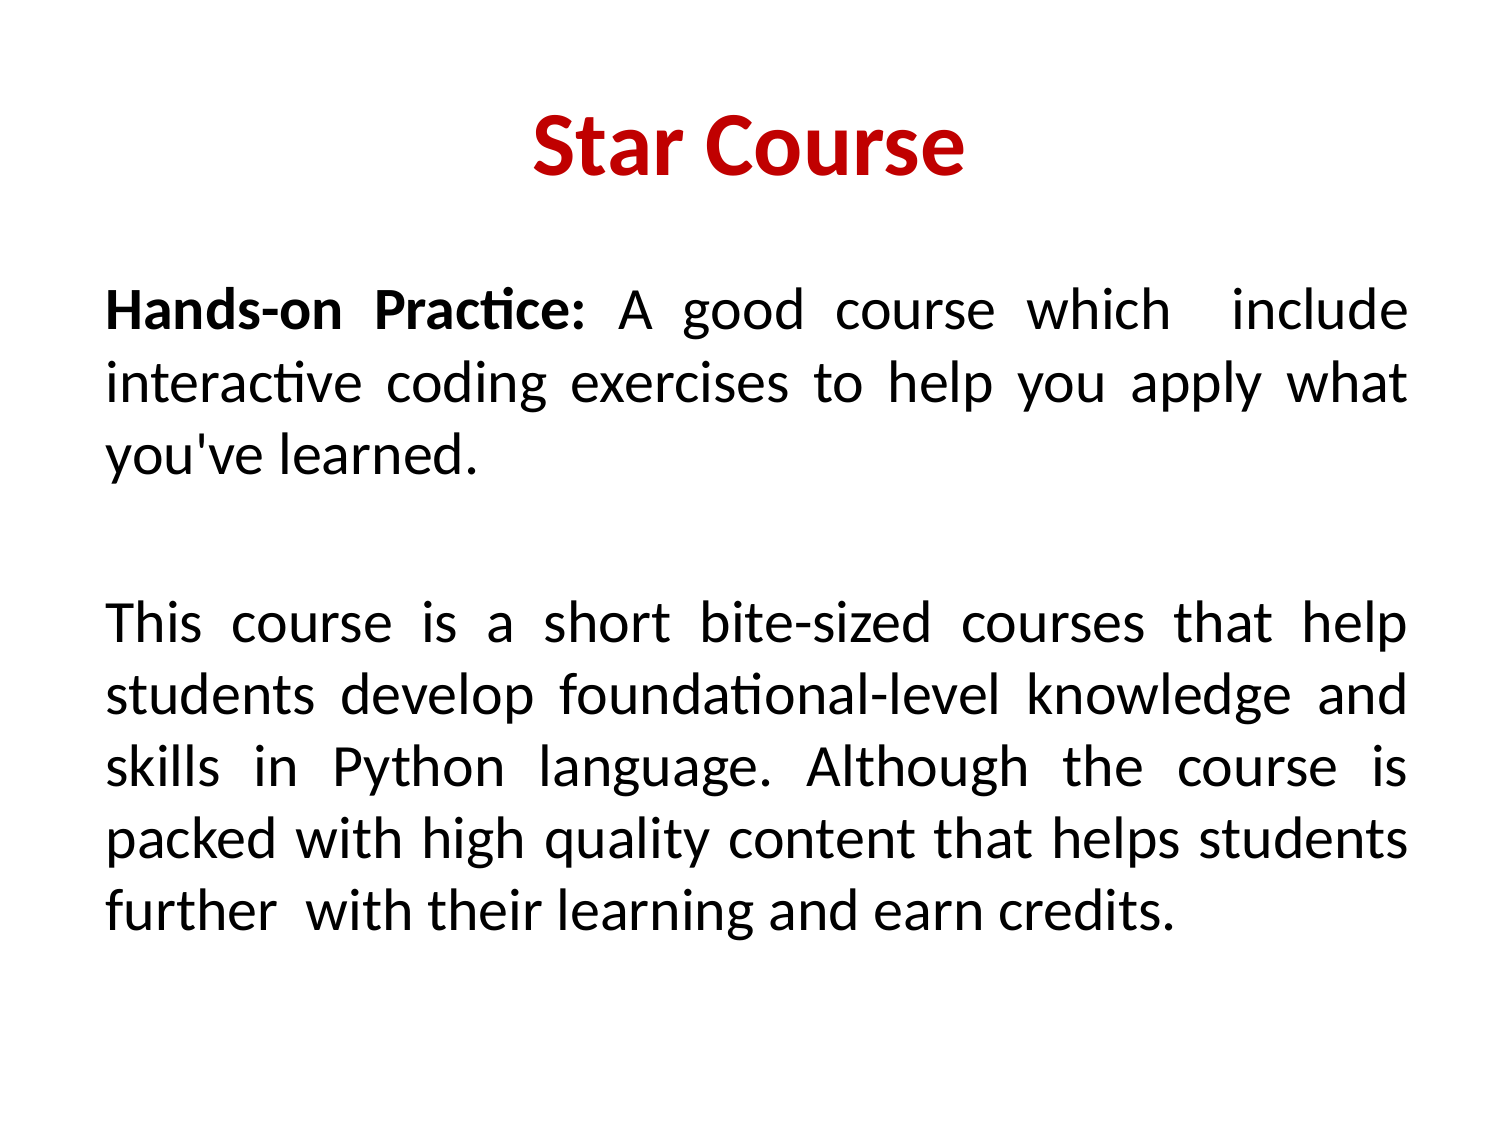

# Star Course
Hands-on Practice: A good course which  include interactive coding exercises to help you apply what you've learned.

This course is a short bite-sized courses that help students develop foundational-level knowledge and skills in Python language. Although the course is packed with high quality content that helps students further  with their learning and earn credits.